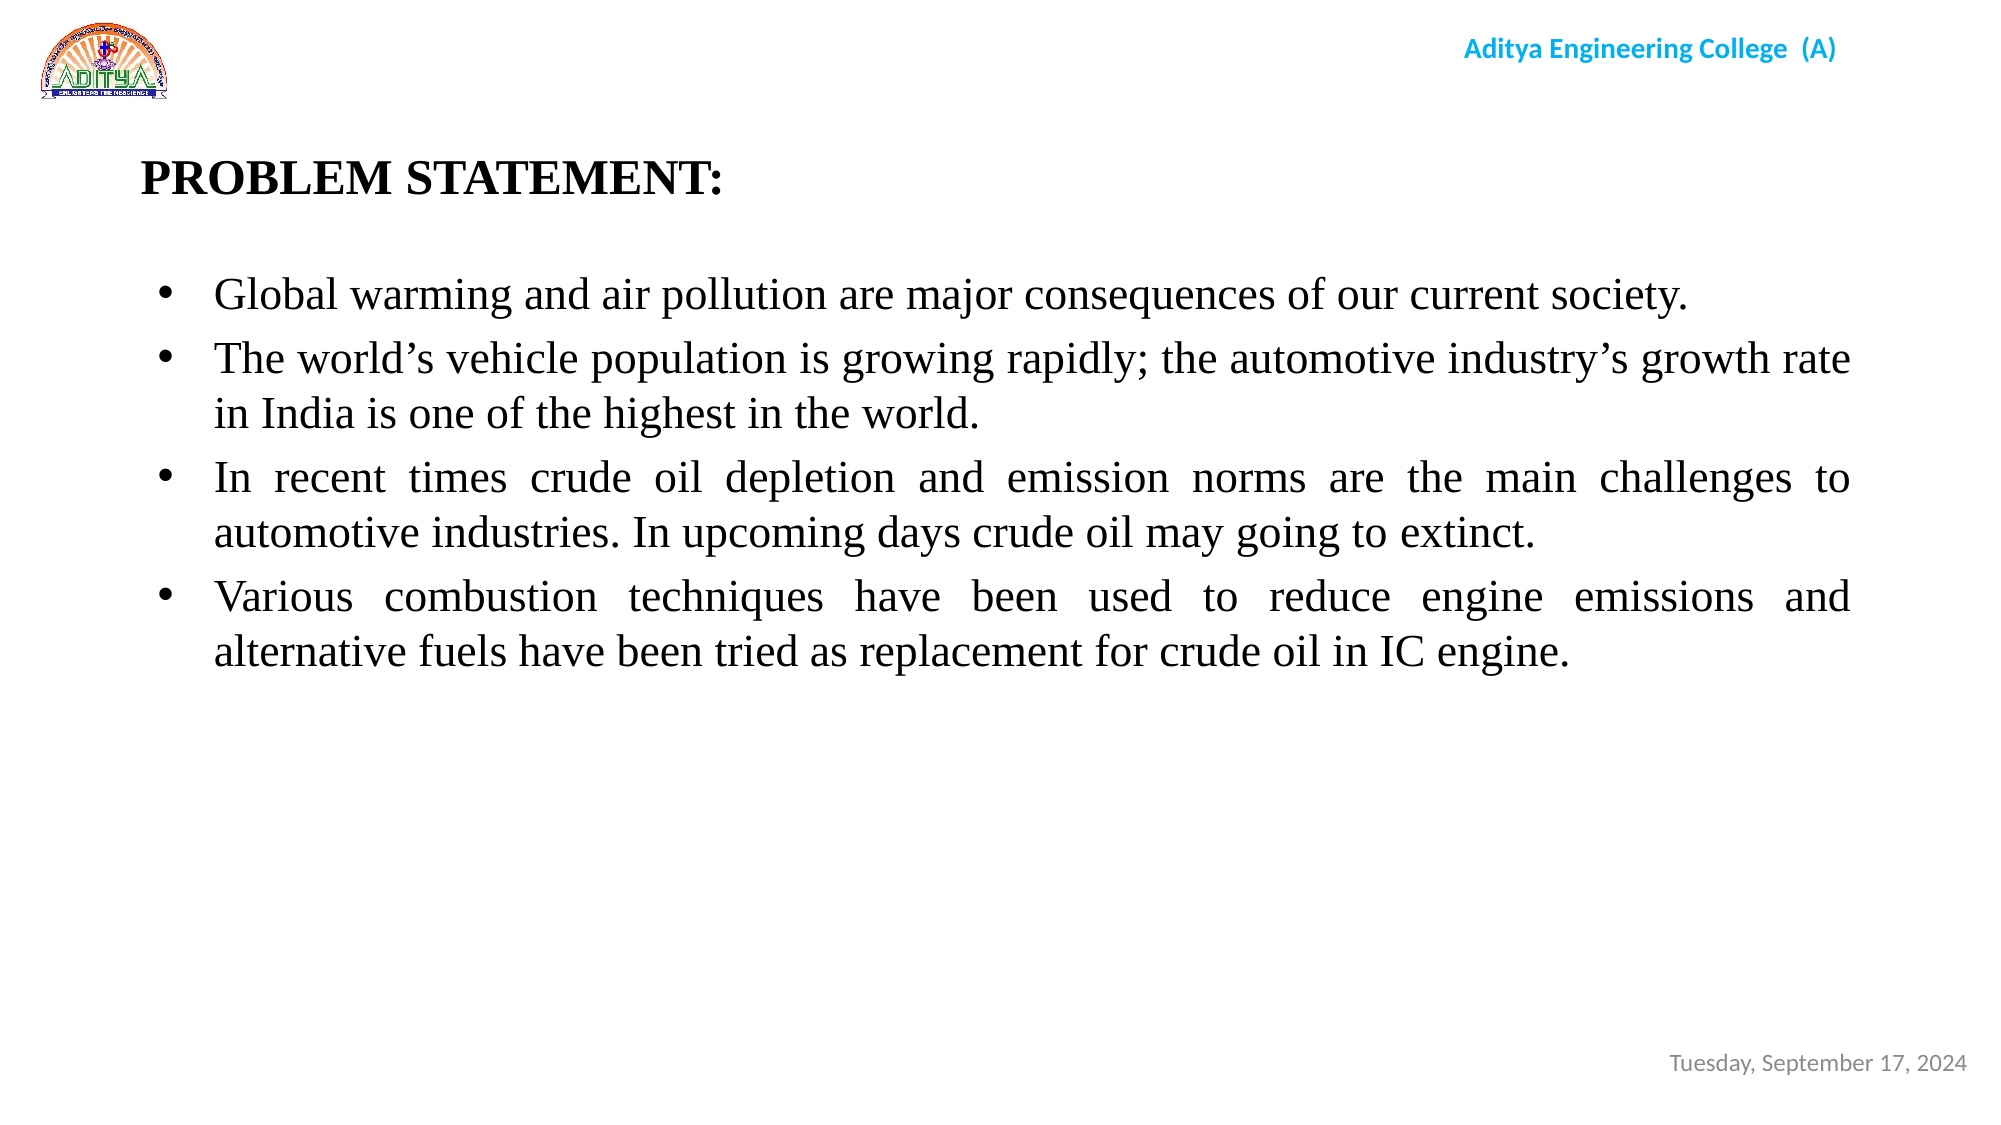

PROBLEM STATEMENT:
Global warming and air pollution are major consequences of our current society.
The world’s vehicle population is growing rapidly; the automotive industry’s growth rate in India is one of the highest in the world.
In recent times crude oil depletion and emission norms are the main challenges to automotive industries. In upcoming days crude oil may going to extinct.
Various combustion techniques have been used to reduce engine emissions and alternative fuels have been tried as replacement for crude oil in IC engine.

Tuesday, September 17, 2024